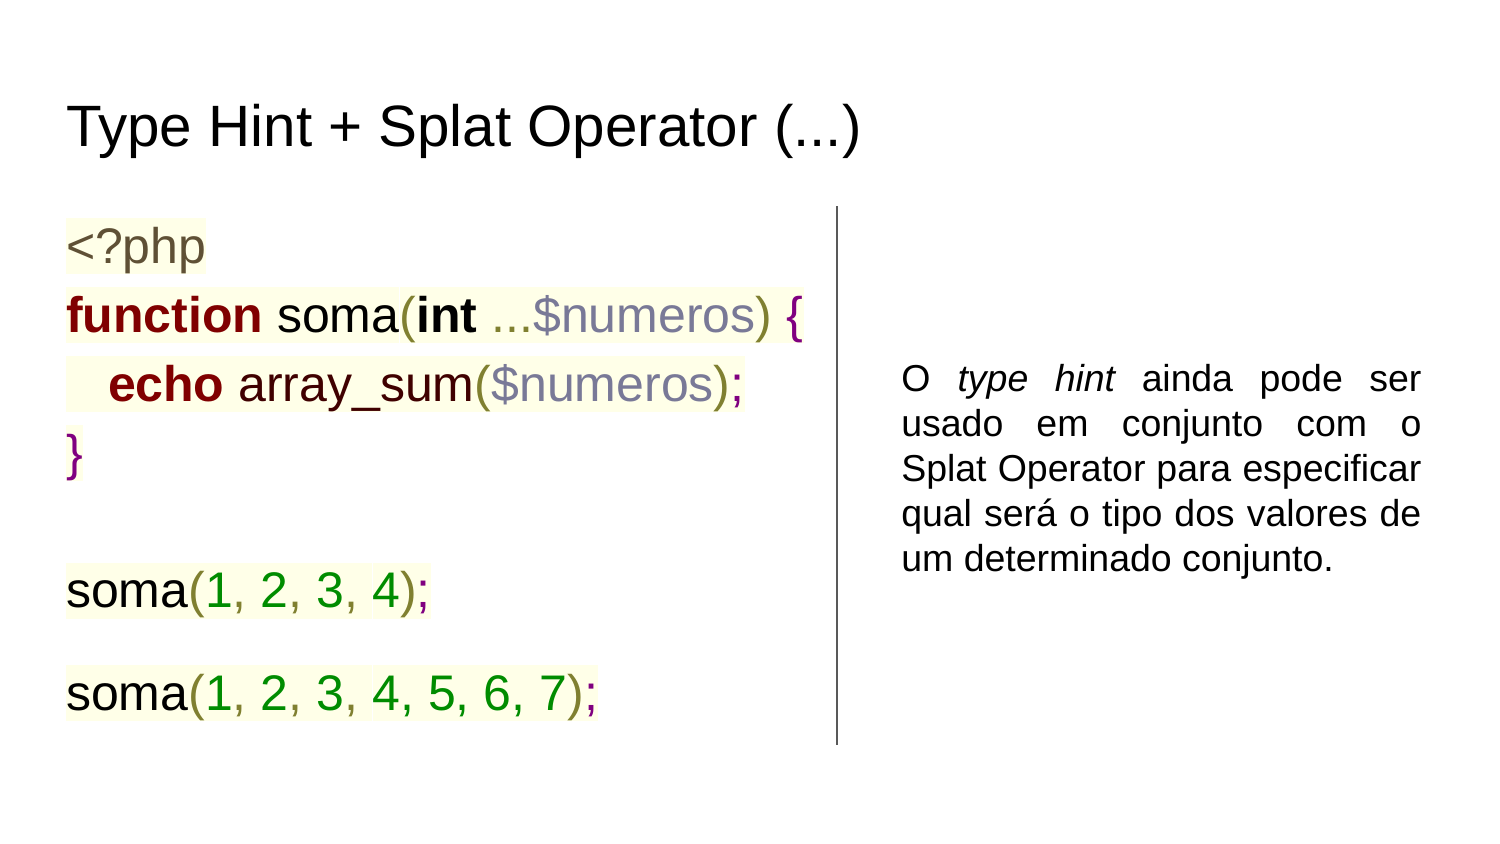

# Type Hint + Splat Operator (...)
<?php
function soma(int ...$numeros) {
   echo array_sum($numeros);
}
soma(1, 2, 3, 4);
soma(1, 2, 3, 4, 5, 6, 7);
O type hint ainda pode ser usado em conjunto com o Splat Operator para especificar qual será o tipo dos valores de um determinado conjunto.